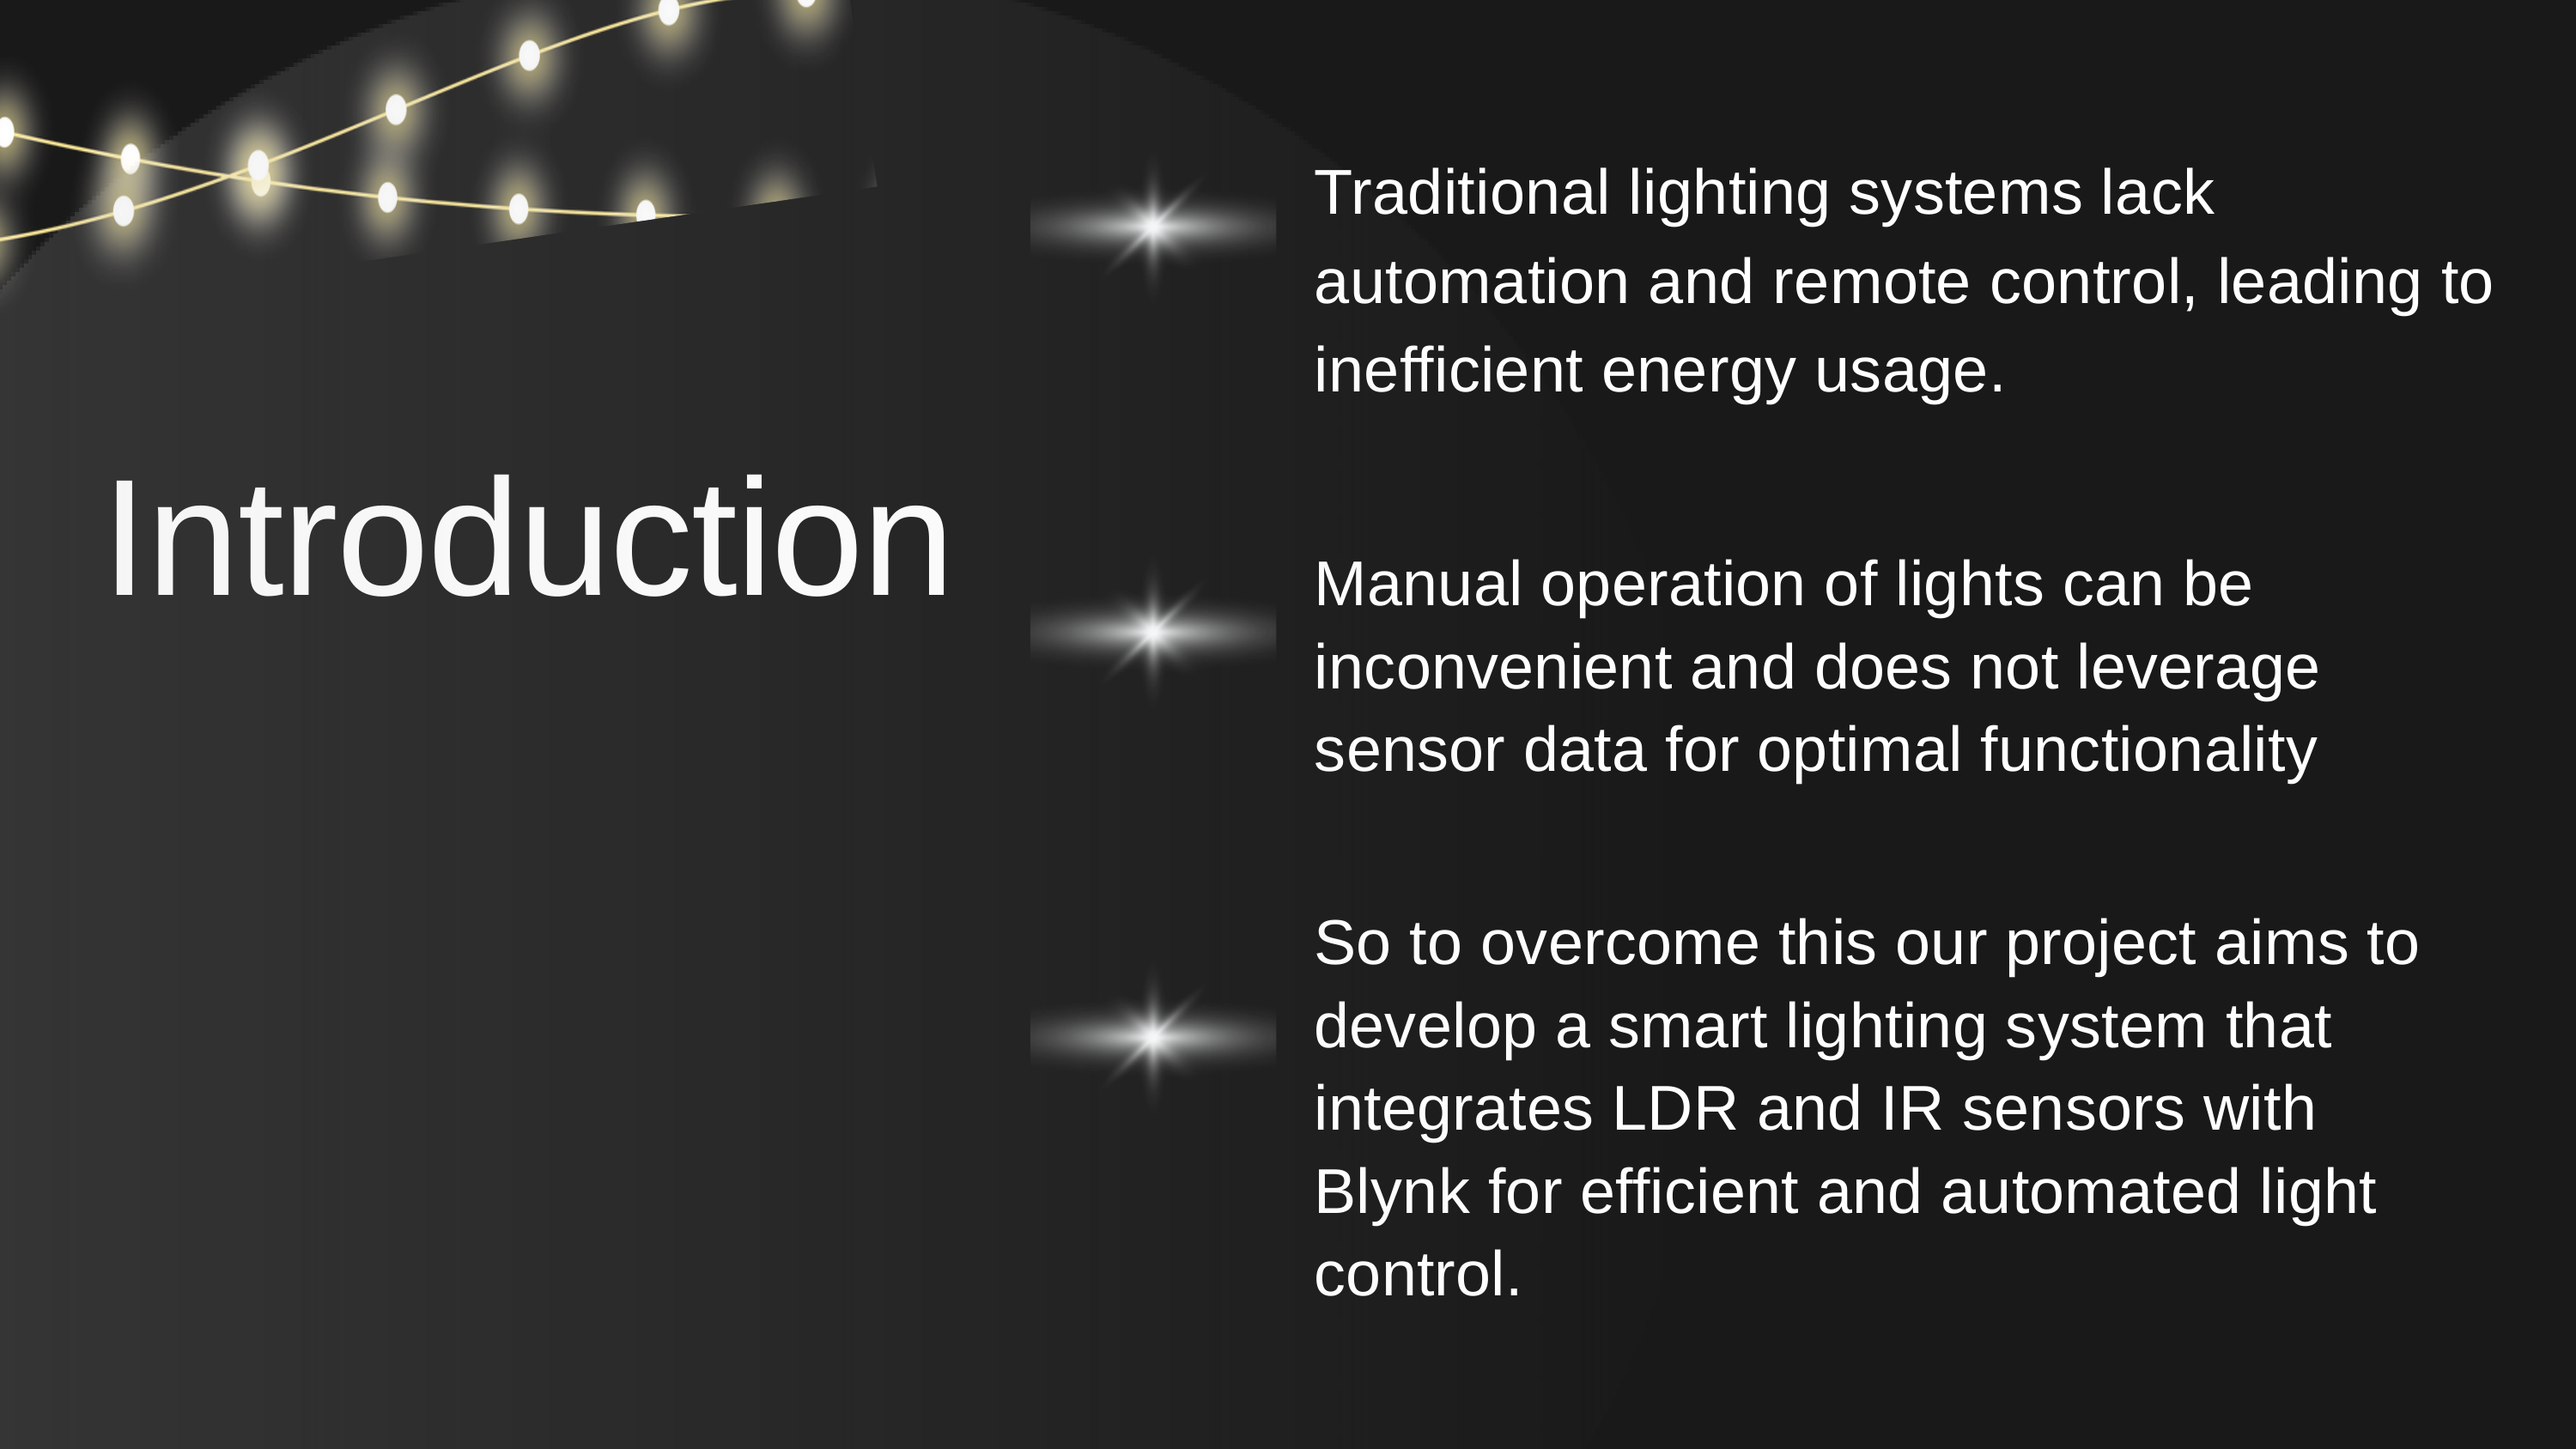

Traditional lighting systems lack automation and remote control, leading to inefficient energy usage.

Introduction
Manual operation of lights can be inconvenient and does not leverage sensor data for optimal functionality

So to overcome this our project aims to develop a smart lighting system that integrates LDR and IR sensors with Blynk for efficient and automated light control.